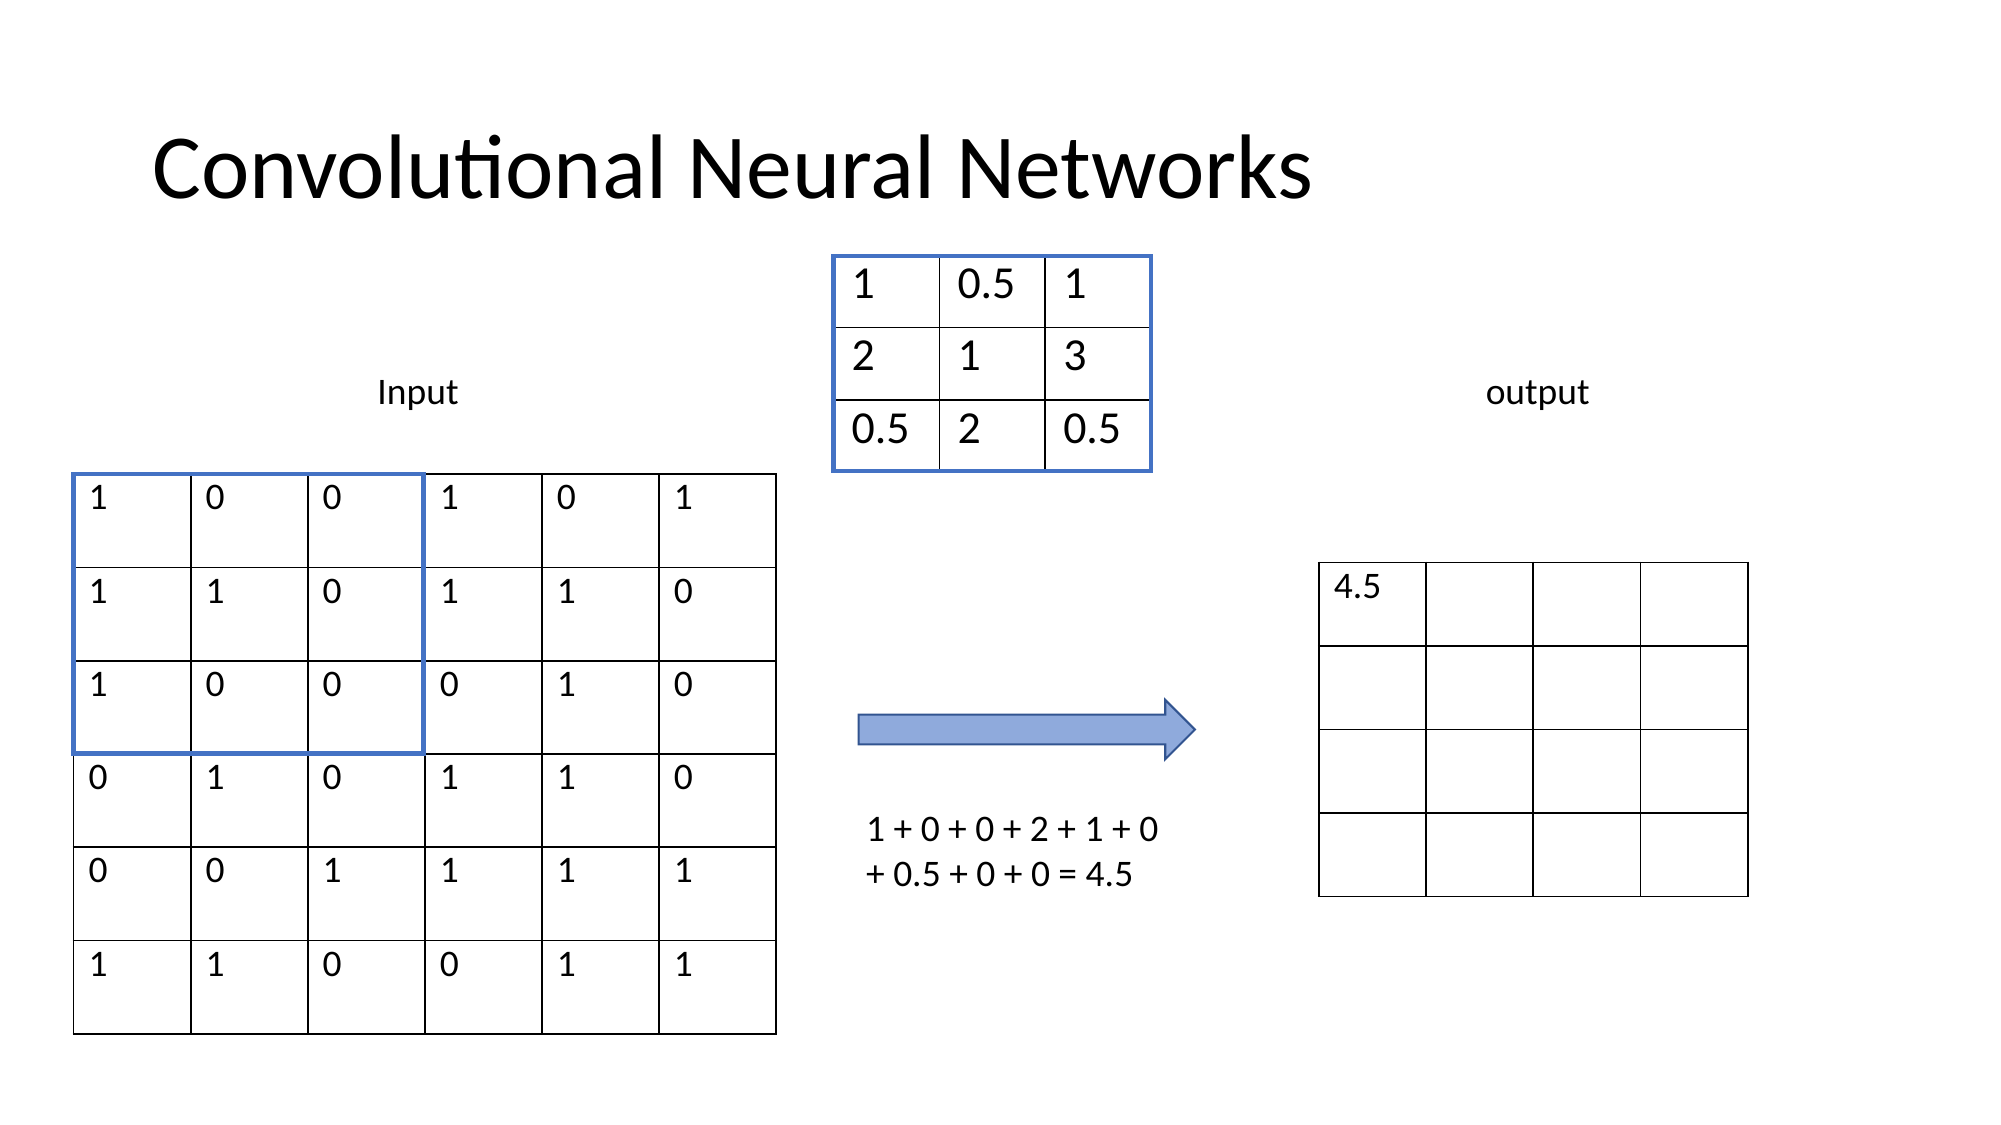

# Convolutional Neural Networks
| 1 | 0.5 | 1 |
| --- | --- | --- |
| 2 | 1 | 3 |
| 0.5 | 2 | 0.5 |

Input
output
| 1 | 0 | 0 | 1 | 0 | 1 |
| --- | --- | --- | --- | --- | --- |
| 1 | 1 | 0 | 1 | 1 | 0 |
| 1 | 0 | 0 | 0 | 1 | 0 |
| 0 | 1 | 0 | 1 | 1 | 0 |
| 0 | 0 | 1 | 1 | 1 | 1 |
| 1 | 1 | 0 | 0 | 1 | 1 |

| 4.5 |  |  |  |
| --- | --- | --- | --- |
|  |  |  |  |
|  |  |  |  |
|  |  |  |  |

1 + 0 + 0 + 2 + 1 + 0 + 0.5 + 0 + 0 = 4.5